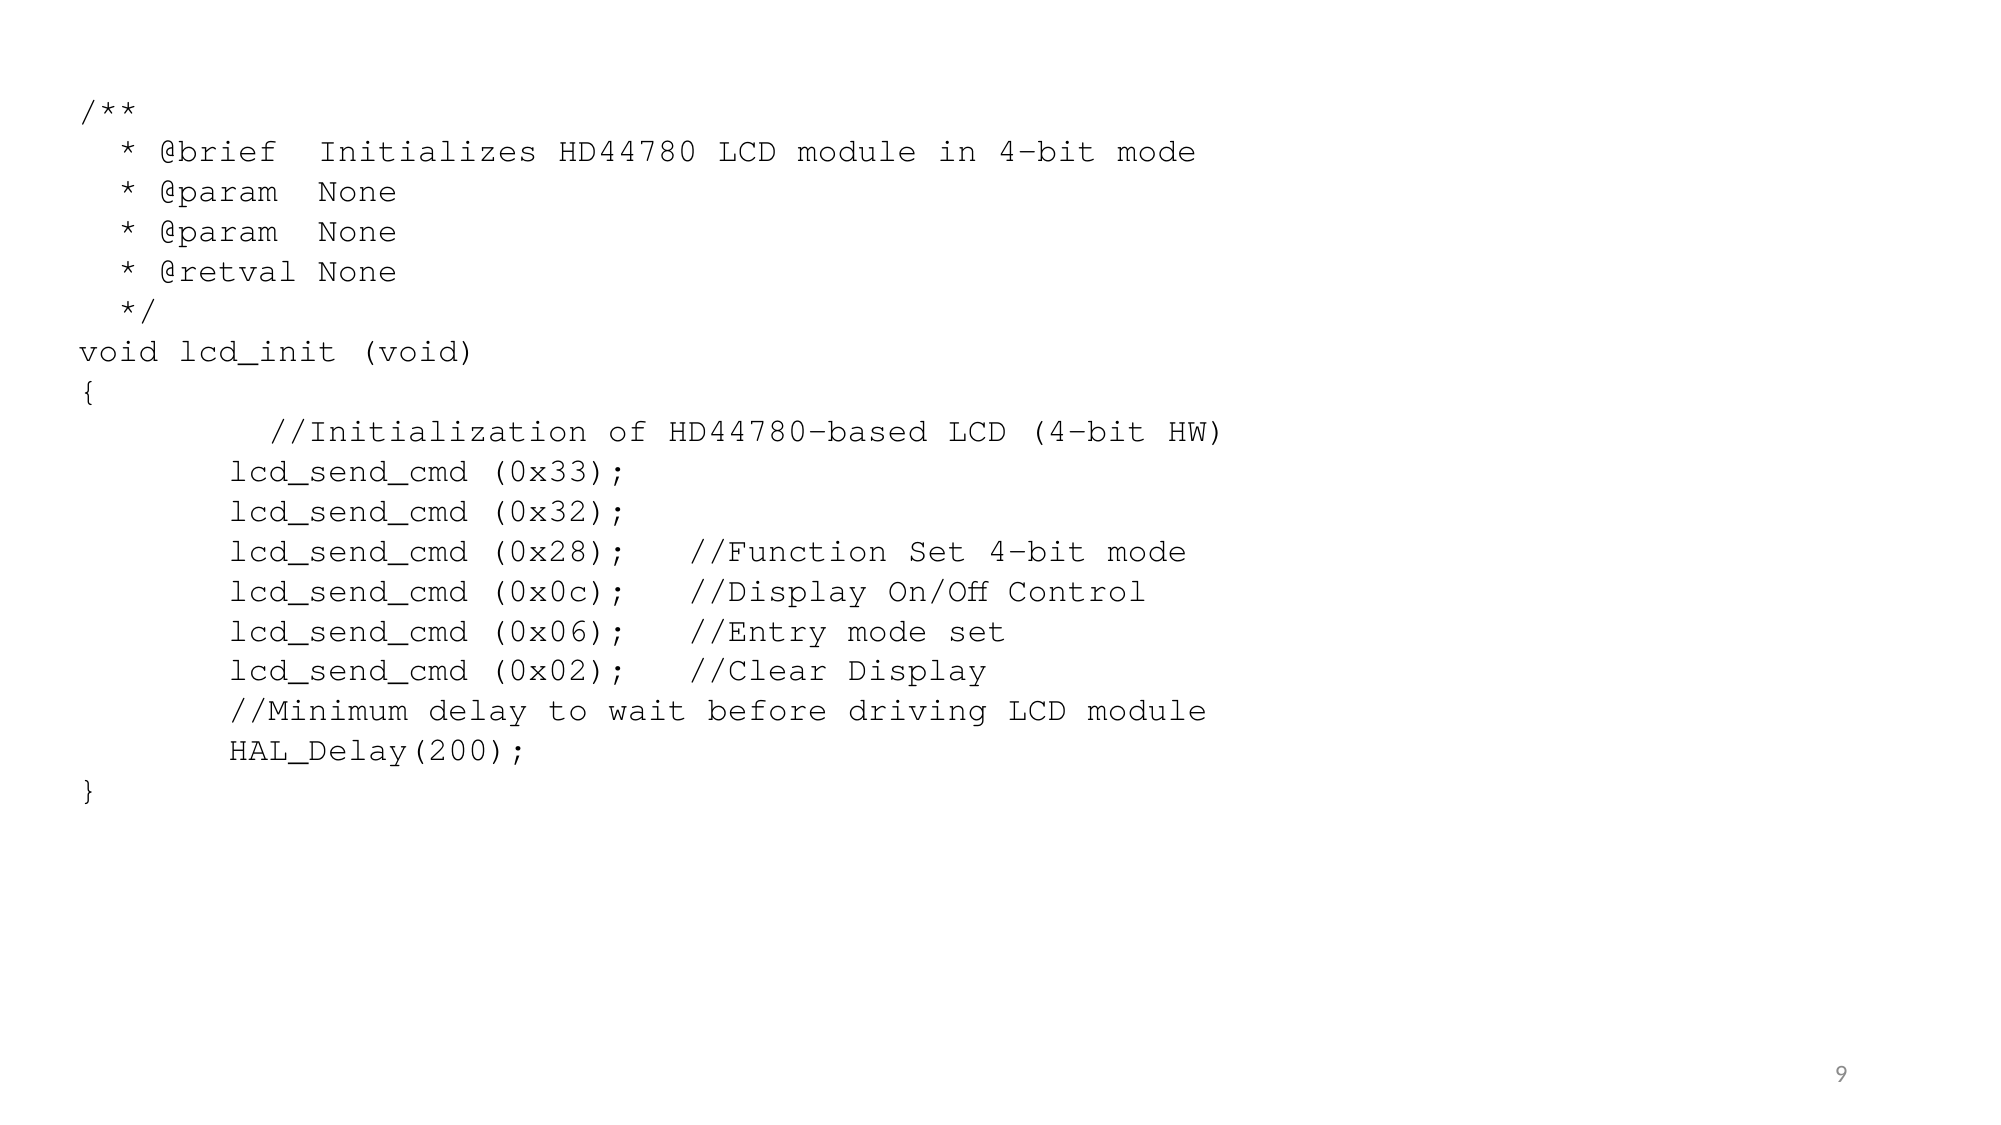

/**
  * @brief  Initializes HD44780 LCD module in 4-bit mode
  * @param  None
  * @param  None
  * @retval None
  */
void lcd_init (void)
{
	  //Initialization of HD44780-based LCD (4-bit HW)
	lcd_send_cmd (0x33);
	lcd_send_cmd (0x32);
	lcd_send_cmd (0x28);   //Function Set 4-bit mode
	lcd_send_cmd (0x0c);   //Display On/Off Control
	lcd_send_cmd (0x06);   //Entry mode set
	lcd_send_cmd (0x02);   //Clear Display
	//Minimum delay to wait before driving LCD module
	HAL_Delay(200);
}

9